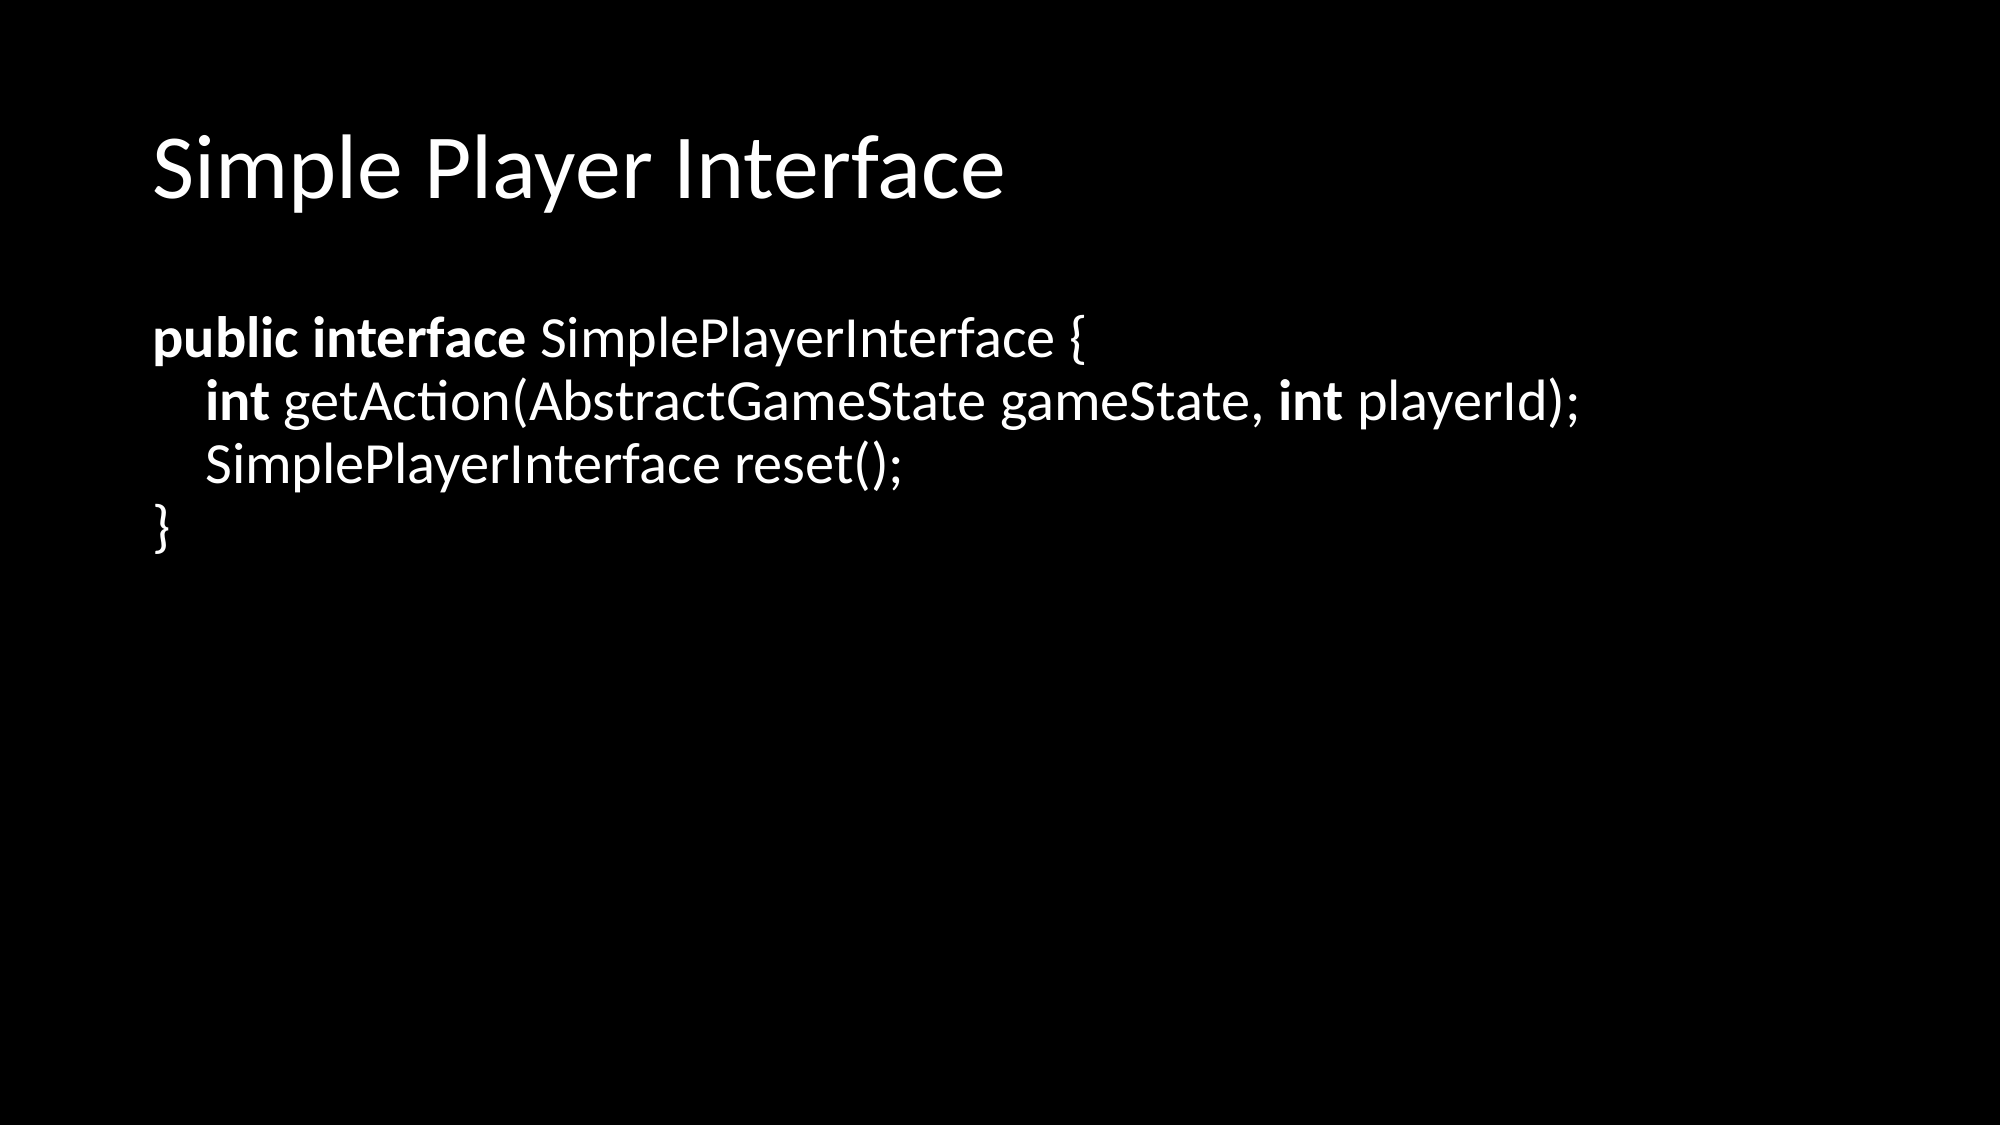

# Simple Player Interface
public interface SimplePlayerInterface {
    int getAction(AbstractGameState gameState, int playerId);
    SimplePlayerInterface reset();
}